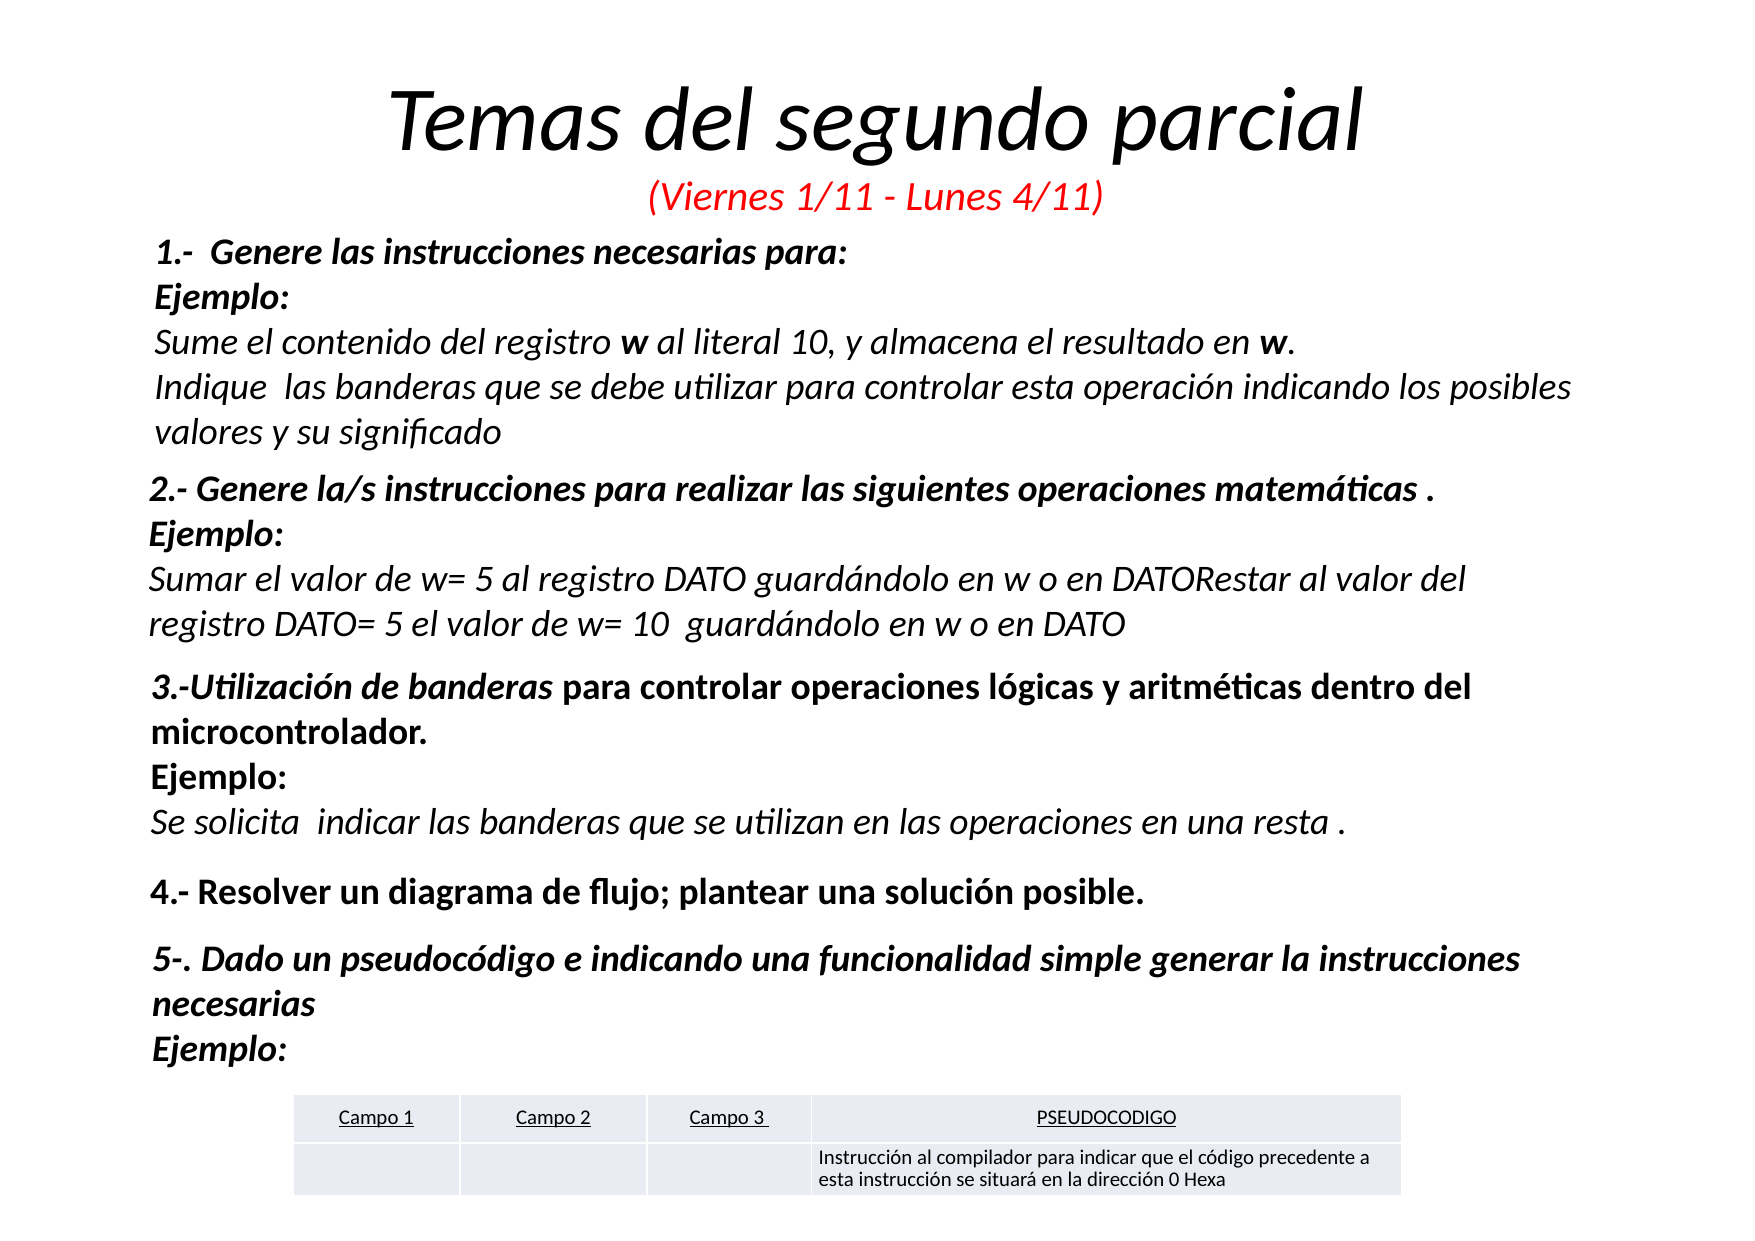

# Temas del segundo parcial (Viernes 1/11 - Lunes 4/11)
1.-  Genere las instrucciones necesarias para:
Ejemplo:
Sume el contenido del registro w al literal 10, y almacena el resultado en w.
Indique  las banderas que se debe utilizar para controlar esta operación indicando los posibles valores y su significado

2.- Genere la/s instrucciones para realizar las siguientes operaciones matemáticas .
Ejemplo:
Sumar el valor de w= 5 al registro DATO guardándolo en w o en DATORestar al valor del registro DATO= 5 el valor de w= 10  guardándolo en w o en DATO
3.-Utilización de banderas para controlar operaciones lógicas y aritméticas dentro del microcontrolador.
Ejemplo:
Se solicita  indicar las banderas que se utilizan en las operaciones en una resta .
4.- Resolver un diagrama de flujo; plantear una solución posible.

5-. Dado un pseudocódigo e indicando una funcionalidad simple generar la instrucciones necesarias
Ejemplo:
| Campo 1 | Campo 2 | Campo 3 | PSEUDOCODIGO |
| --- | --- | --- | --- |
|  |  |  | Instrucción al compilador para indicar que el código precedente a esta instrucción se situará en la dirección 0 Hexa |
| --- | --- | --- | --- |